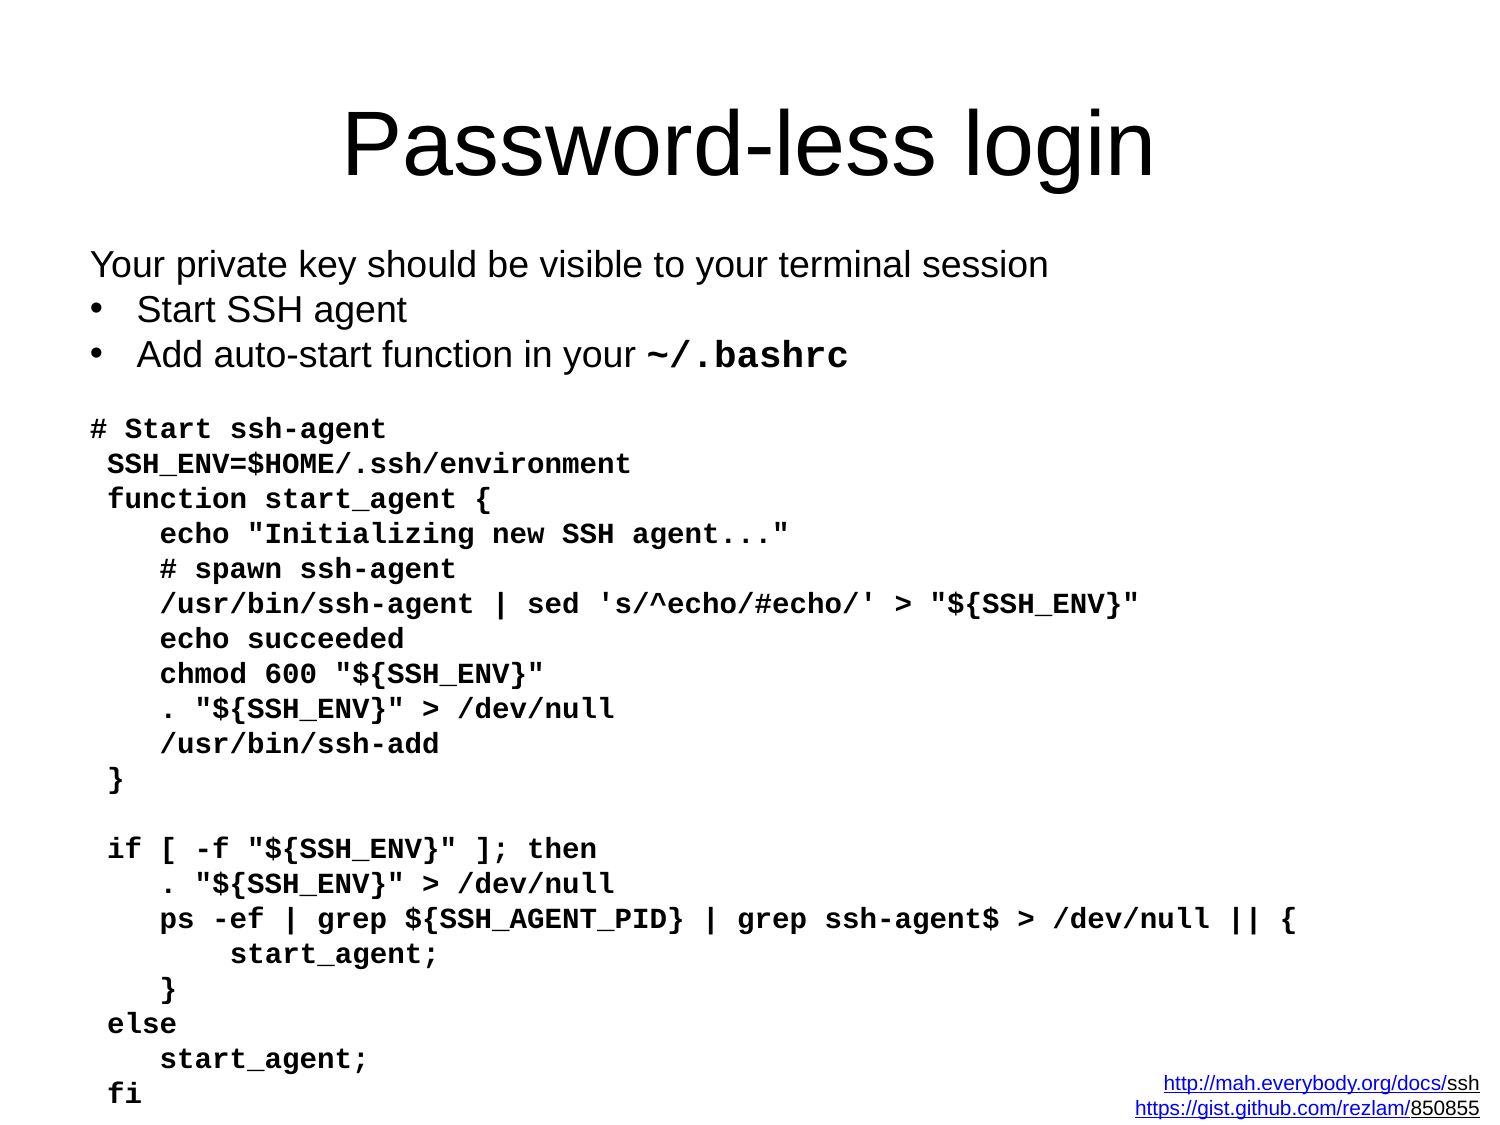

# Password-less login
Your private key should be visible to your terminal session
Start SSH agent
Add auto-start function in your ~/.bashrc

# Start ssh-agent
 SSH_ENV=$HOME/.ssh/environment
 function start_agent {
    echo "Initializing new SSH agent..."
    # spawn ssh-agent
    /usr/bin/ssh-agent | sed 's/^echo/#echo/' > "${SSH_ENV}"
    echo succeeded
    chmod 600 "${SSH_ENV}"
    . "${SSH_ENV}" > /dev/null
    /usr/bin/ssh-add
 }

 if [ -f "${SSH_ENV}" ]; then
    . "${SSH_ENV}" > /dev/null
    ps -ef | grep ${SSH_AGENT_PID} | grep ssh-agent$ > /dev/null || {
        start_agent;
    }
 else
    start_agent;
 fi

http://mah.everybody.org/docs/ssh
https://gist.github.com/rezlam/850855